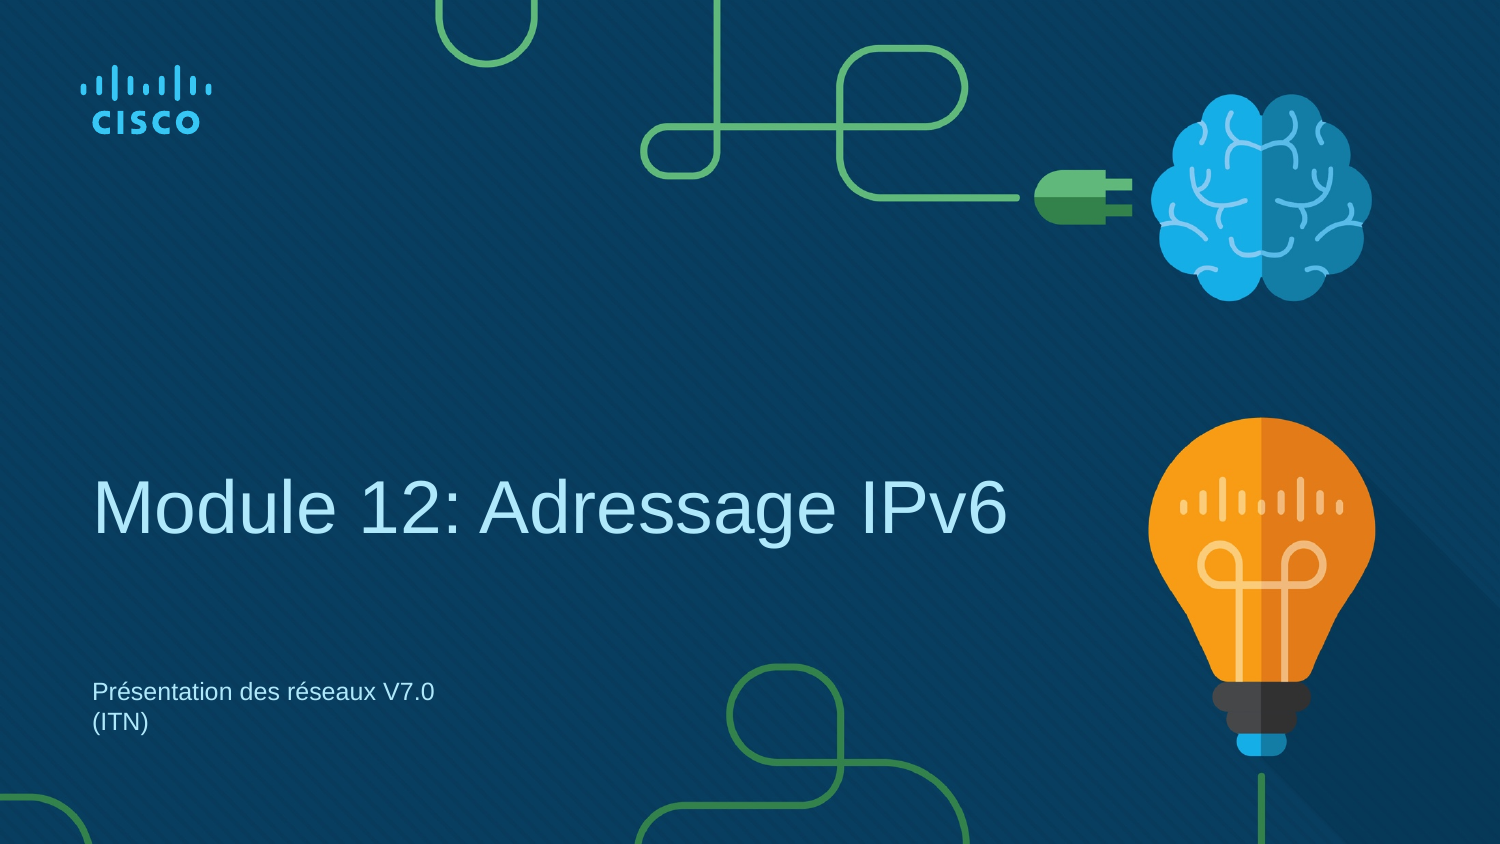

# Module 12: Adressage IPv6
Présentation des réseaux V7.0 (ITN)